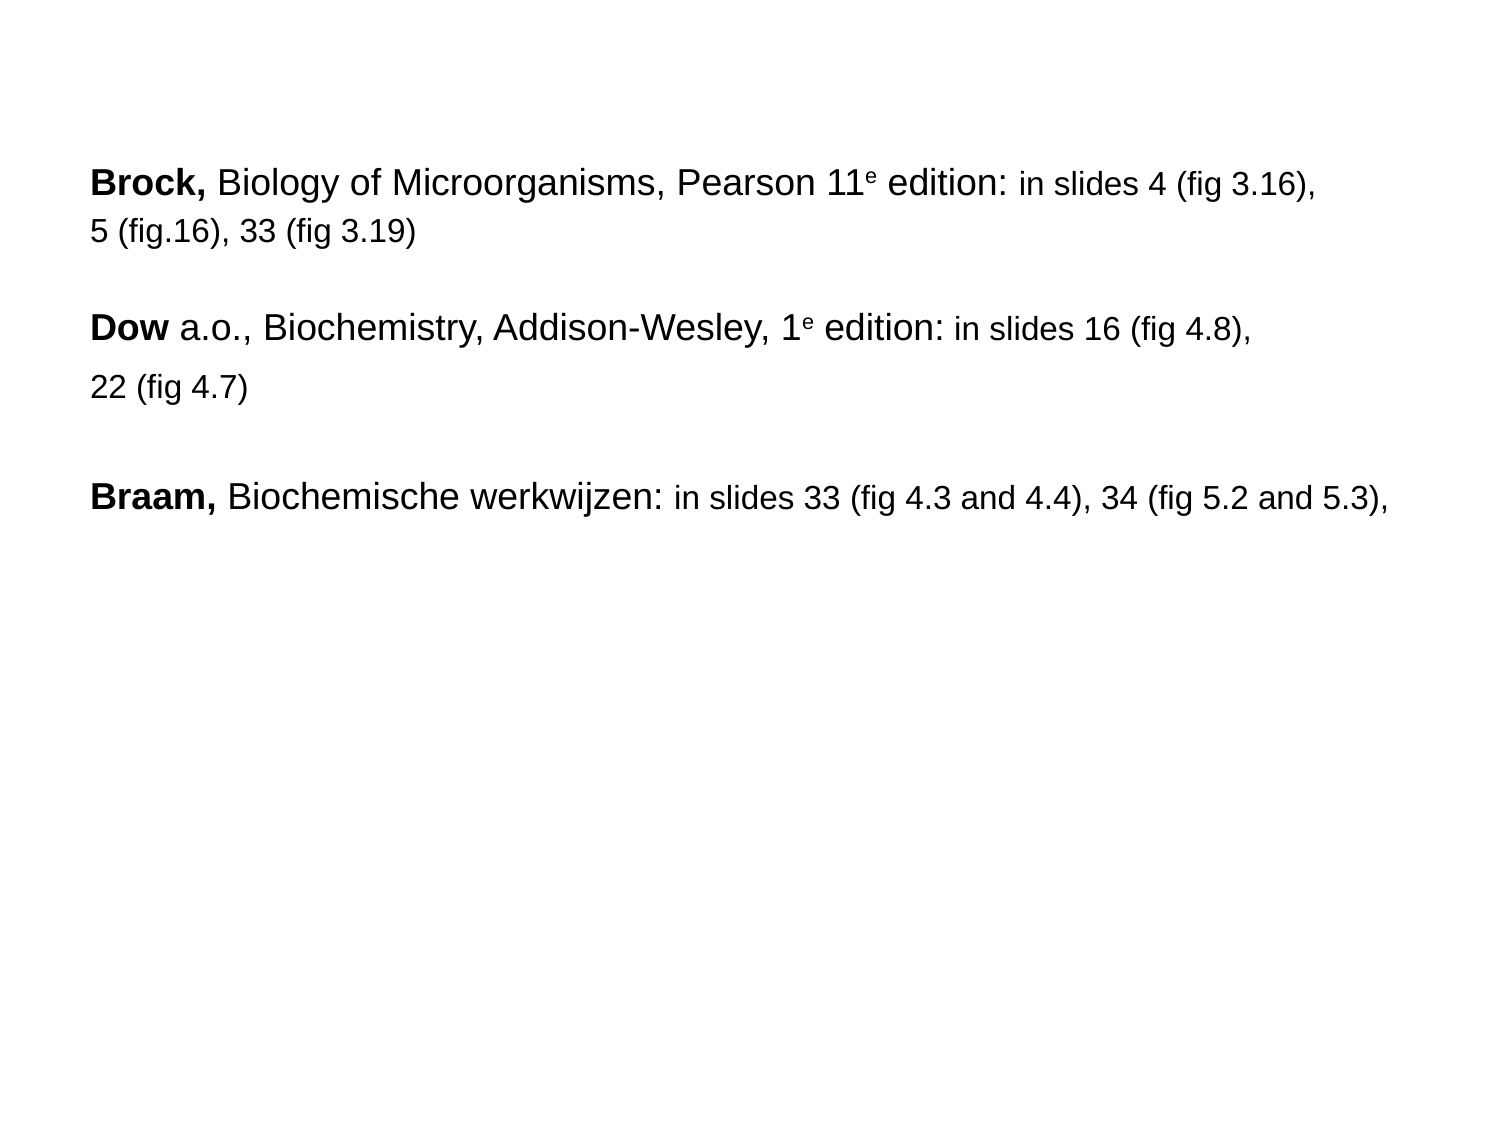

Brock, Biology of Microorganisms, Pearson 11e edition: in slides 4 (fig 3.16),
5 (fig.16), 33 (fig 3.19)

Dow a.o., Biochemistry, Addison-Wesley, 1e edition: in slides 16 (fig 4.8),
22 (fig 4.7)

Braam, Biochemische werkwijzen: in slides 33 (fig 4.3 and 4.4), 34 (fig 5.2 and 5.3),